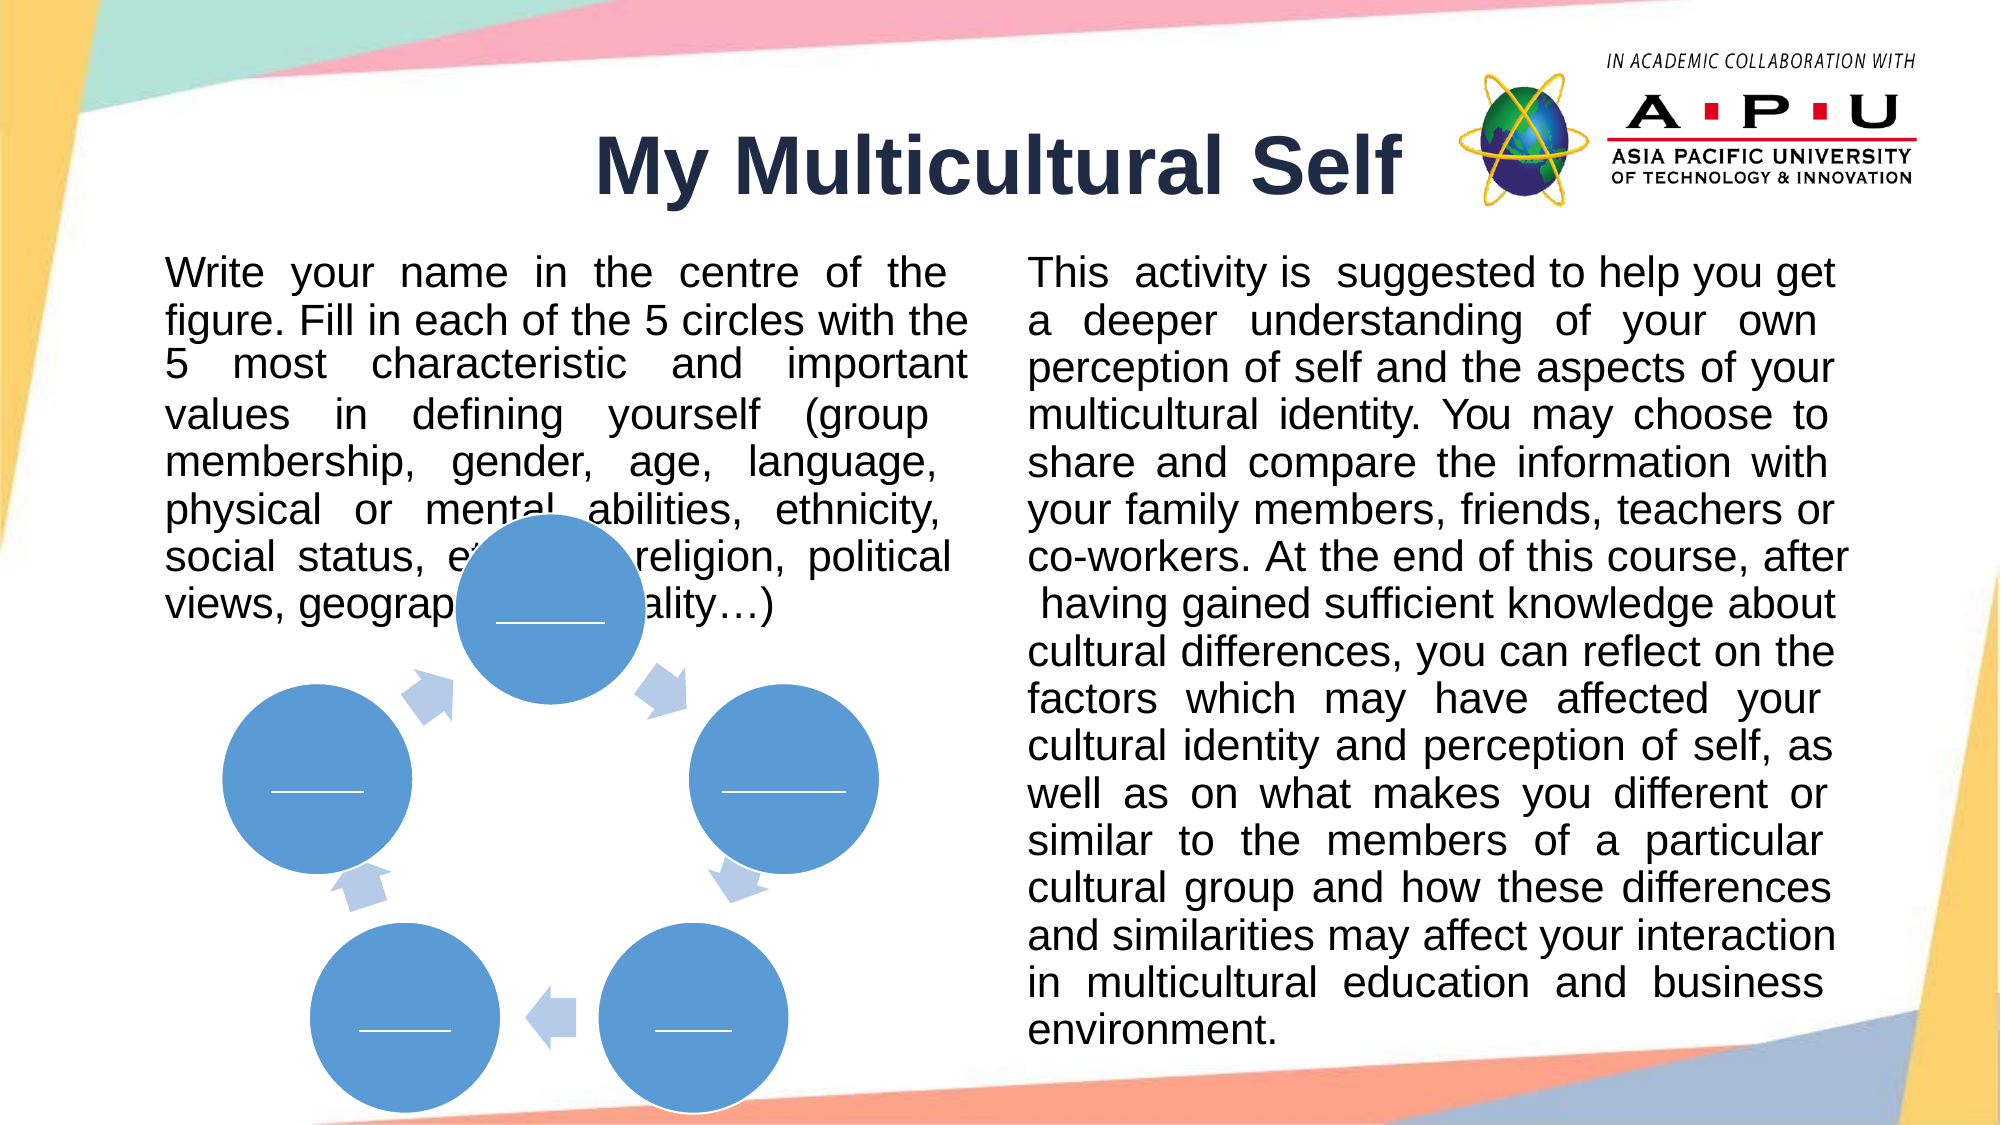

# My Multicultural Self
Write your name in the centre of the  figure. Fill in each of the 5 circles with the
5 most   characteristic and important
values in defining yourself (group  membership, gender, age, language,  physical or mental abilities, ethnicity,  social status, ethnicity, religion, political  views, geography, nationality…)
This activity is suggested to help you get  a deeper understanding of your own  perception of self and the aspects of your  multicultural identity. You may choose to  share and compare the information with  your family members, friends, teachers or  co-workers. At the end of this course, after  having gained sufficient knowledge about  cultural differences, you can reflect on the  factors which may have affected your  cultural identity and perception of self, as  well as on what makes you different or  similar to the members of a particular  cultural group and how these differences  and similarities may affect your interaction  in multicultural education and business  environment.